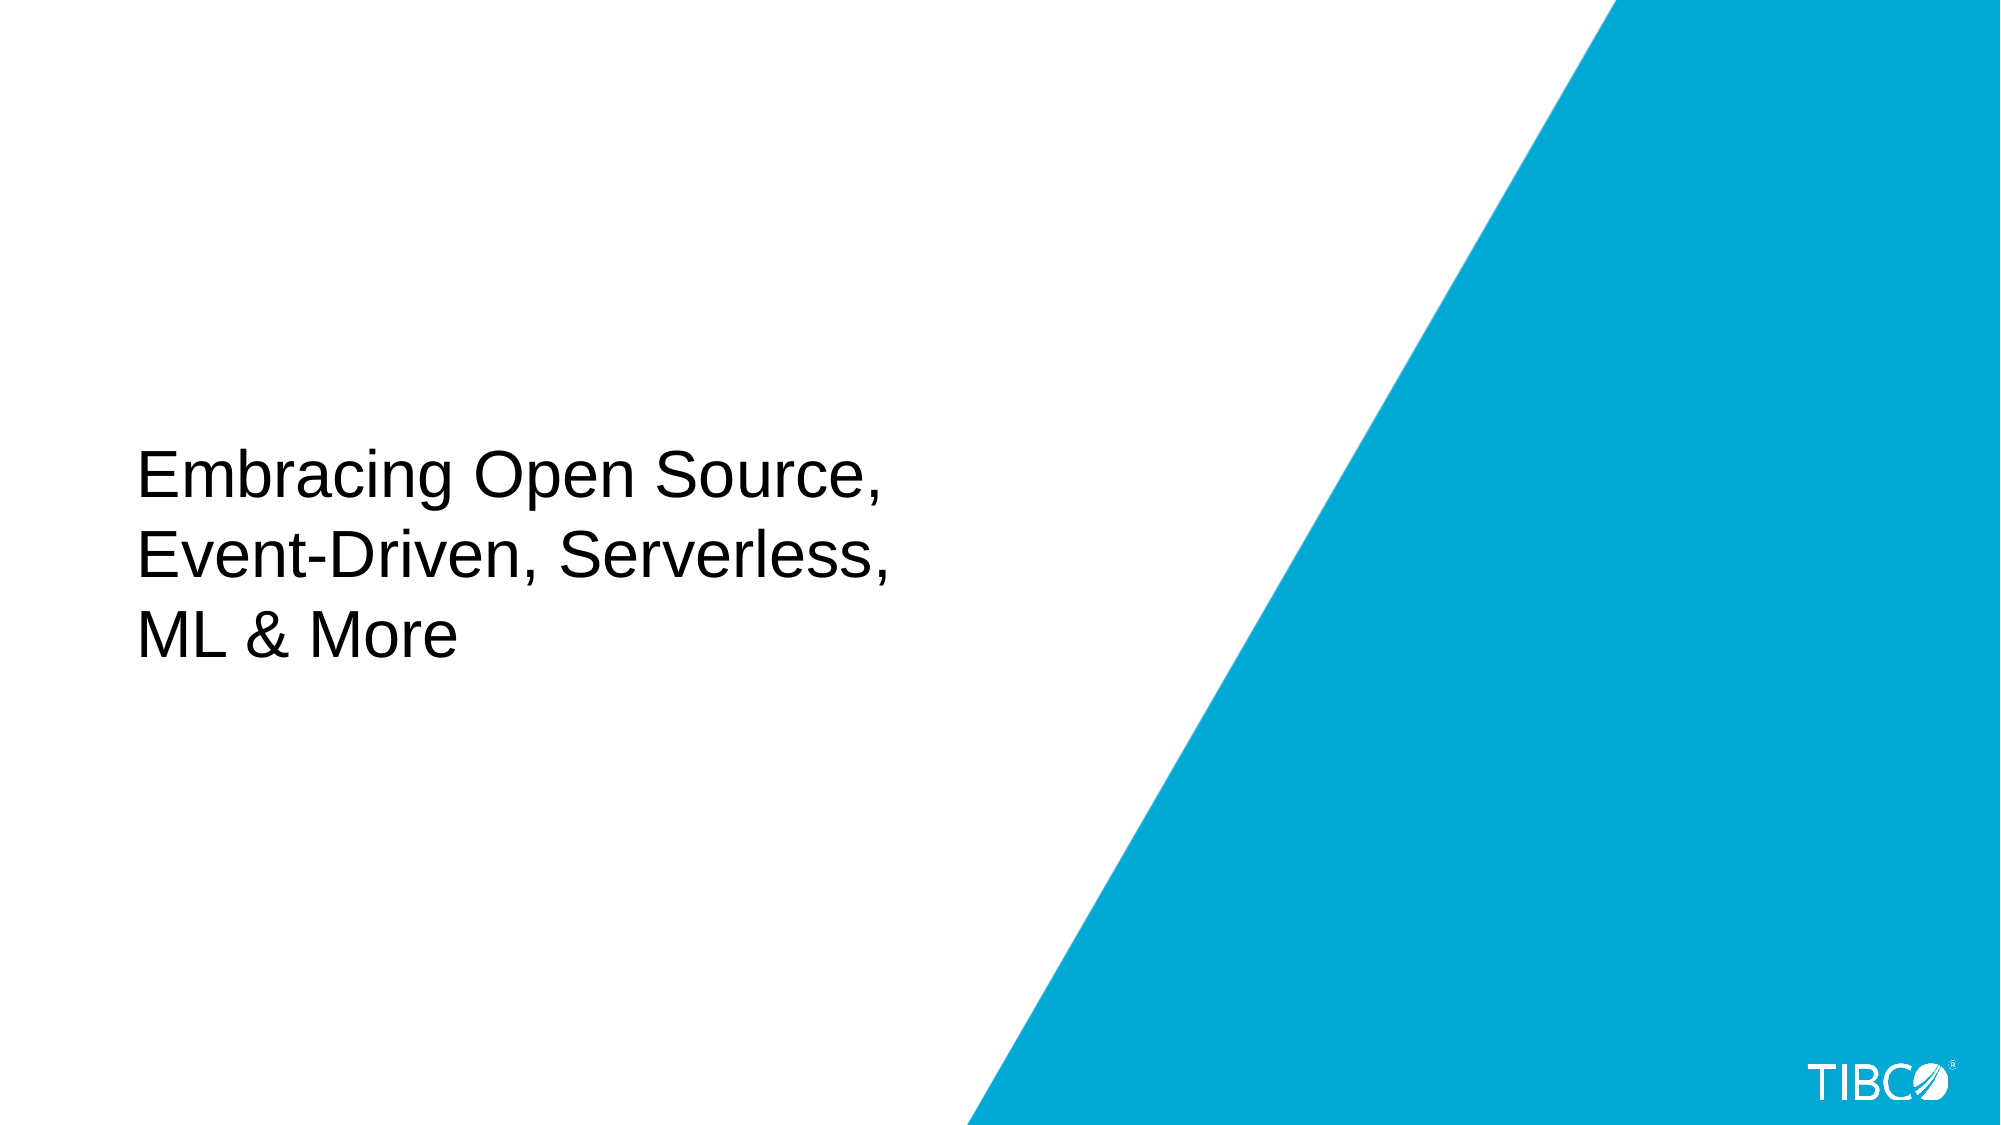

Embracing Open Source, Event-Driven, Serverless, ML & More